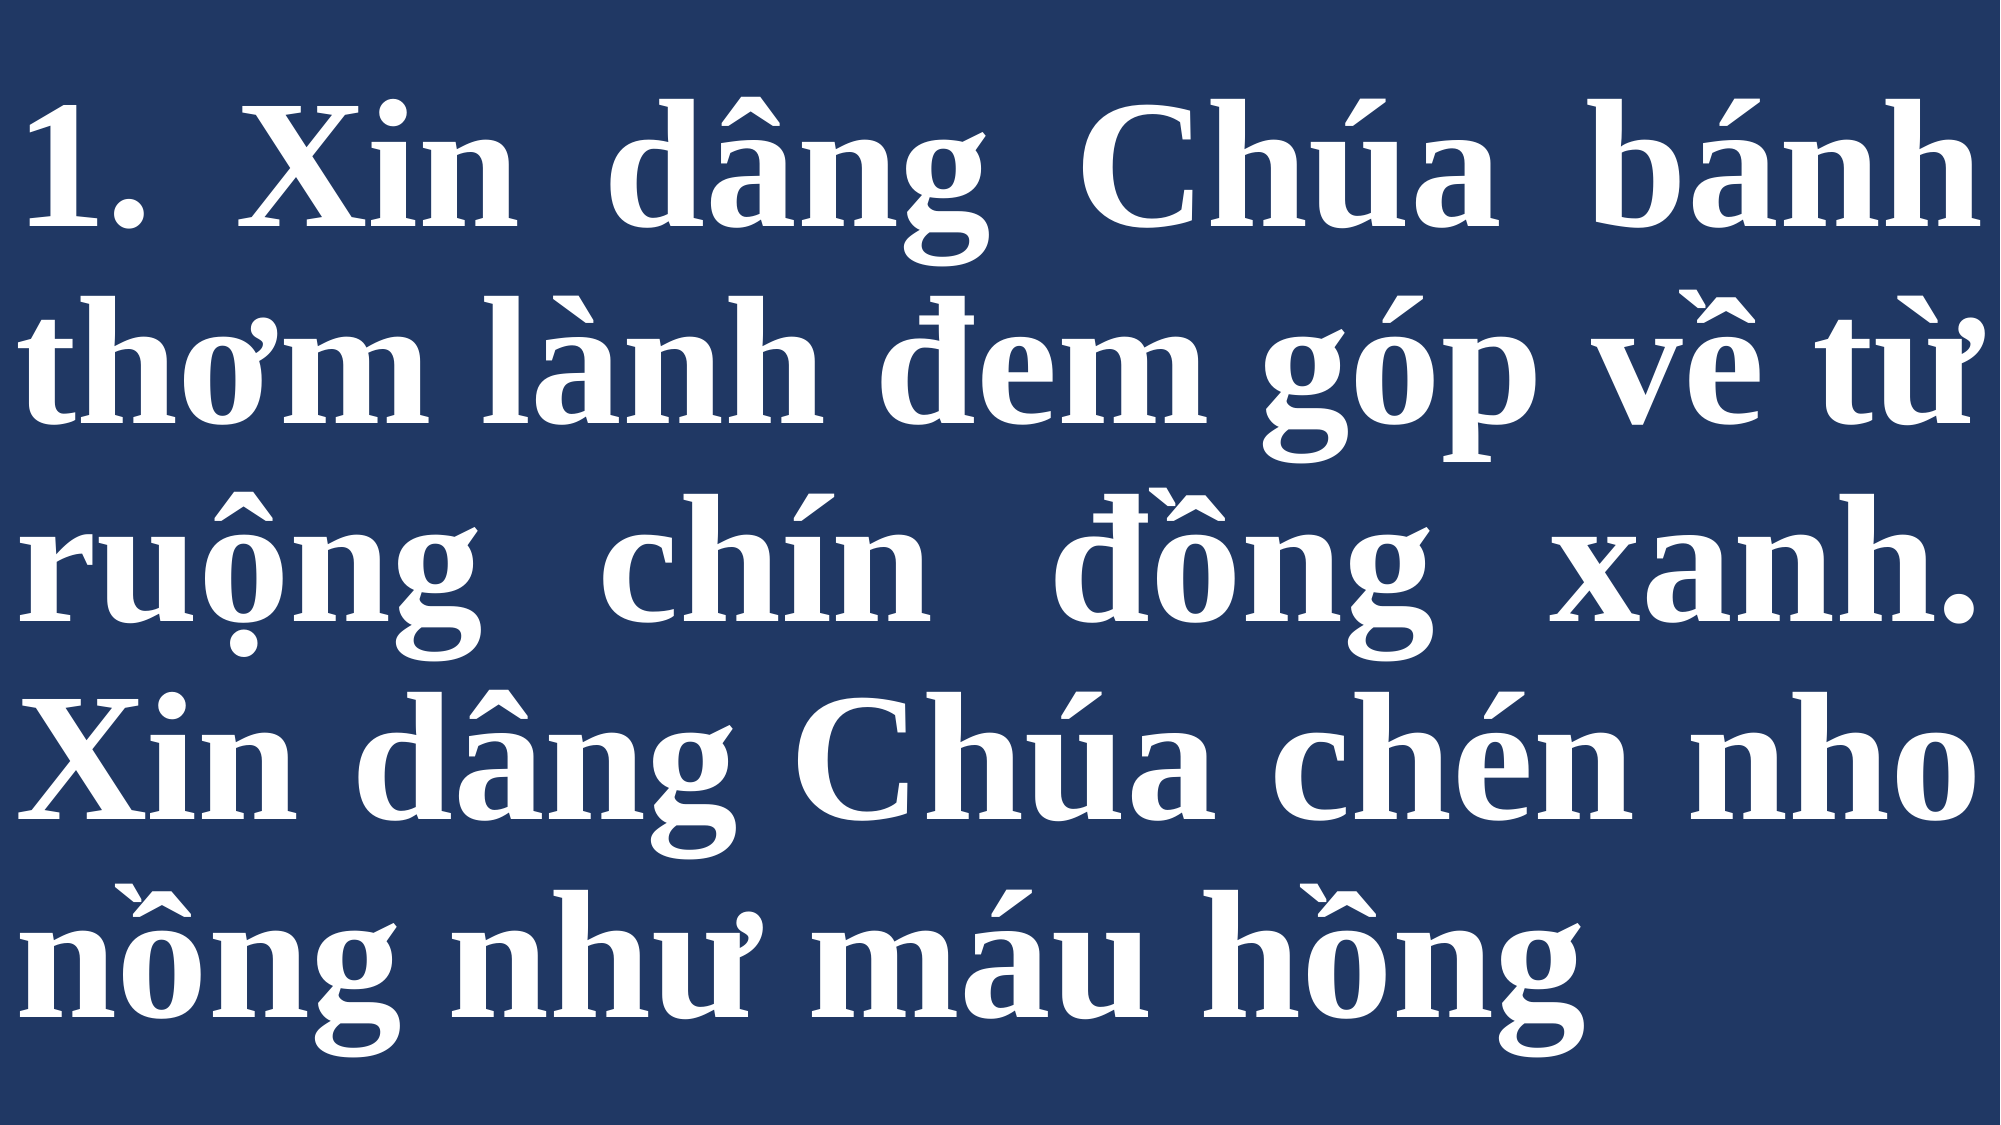

# 1. Xin dâng Chúa bánh thơm lành đem góp về từ ruộng chín đồng xanh. Xin dâng Chúa chén nho nồng như máu hồng